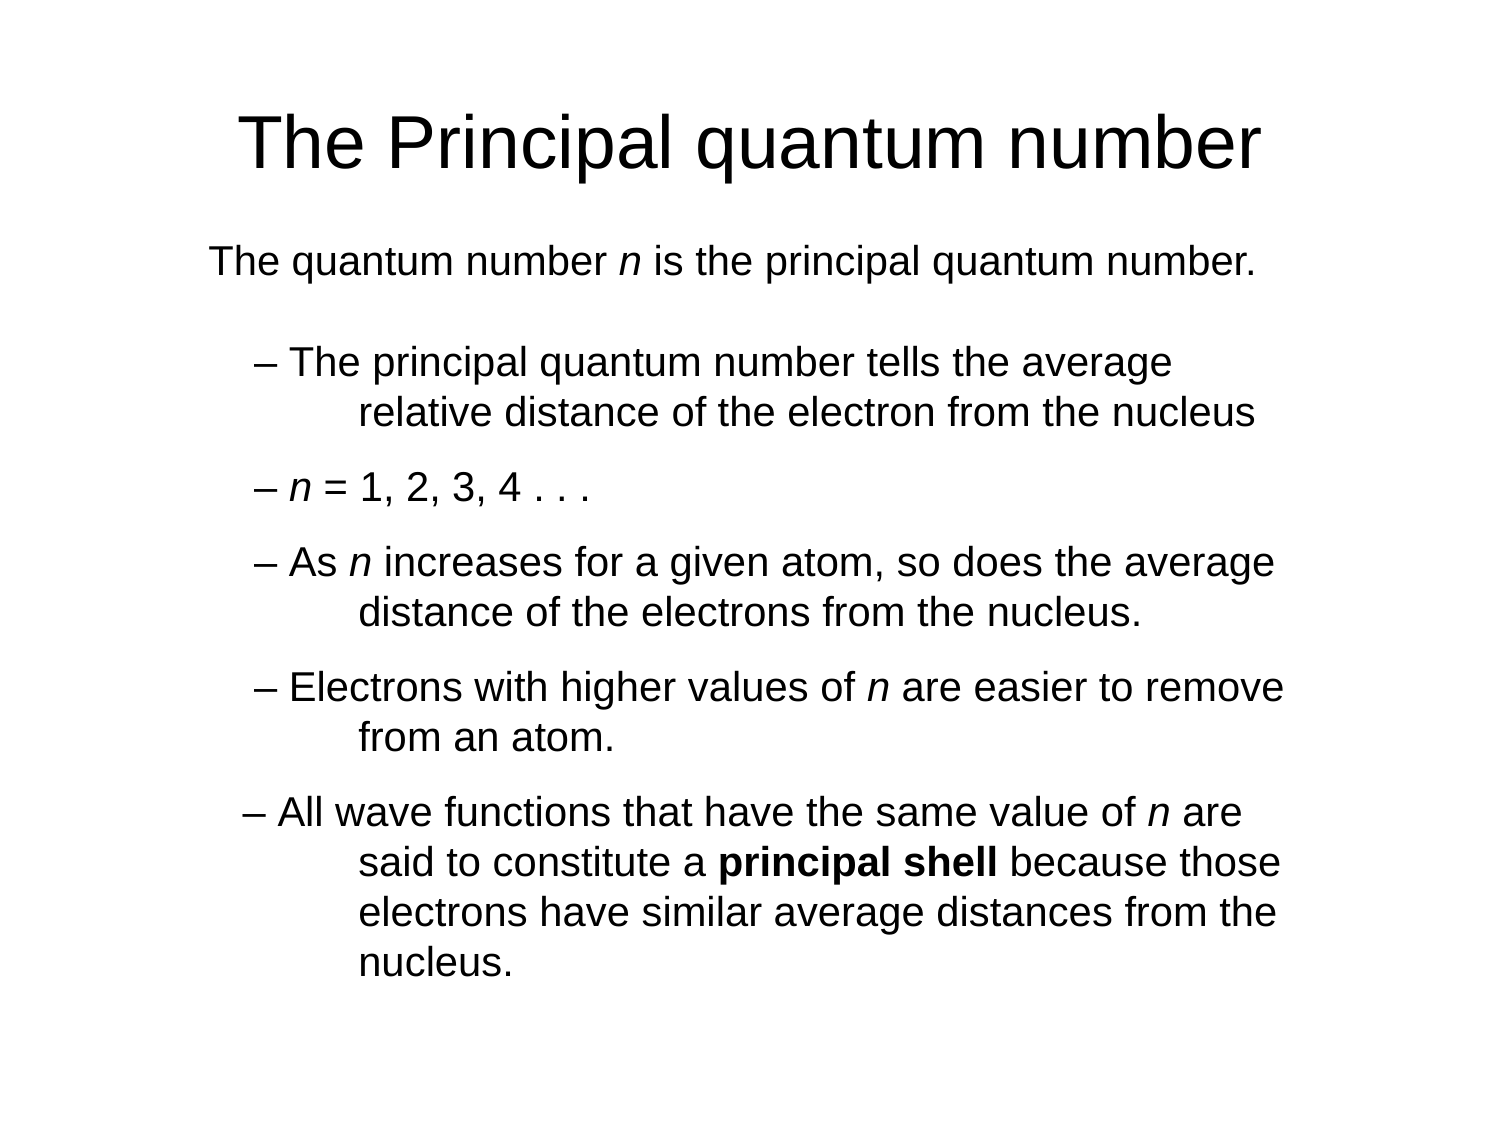

# The Principal quantum number
The quantum number n is the principal quantum number.

    – The principal quantum number tells the average
	relative distance of the electron from the nucleus

    – n = 1, 2, 3, 4 . . .

    – As n increases for a given atom, so does the average
	distance of the electrons from the nucleus.

    – Electrons with higher values of n are easier to remove
	from an atom.

   – All wave functions that have the same value of n are
	said to constitute a principal shell because those
	electrons have similar average distances from the
	nucleus.